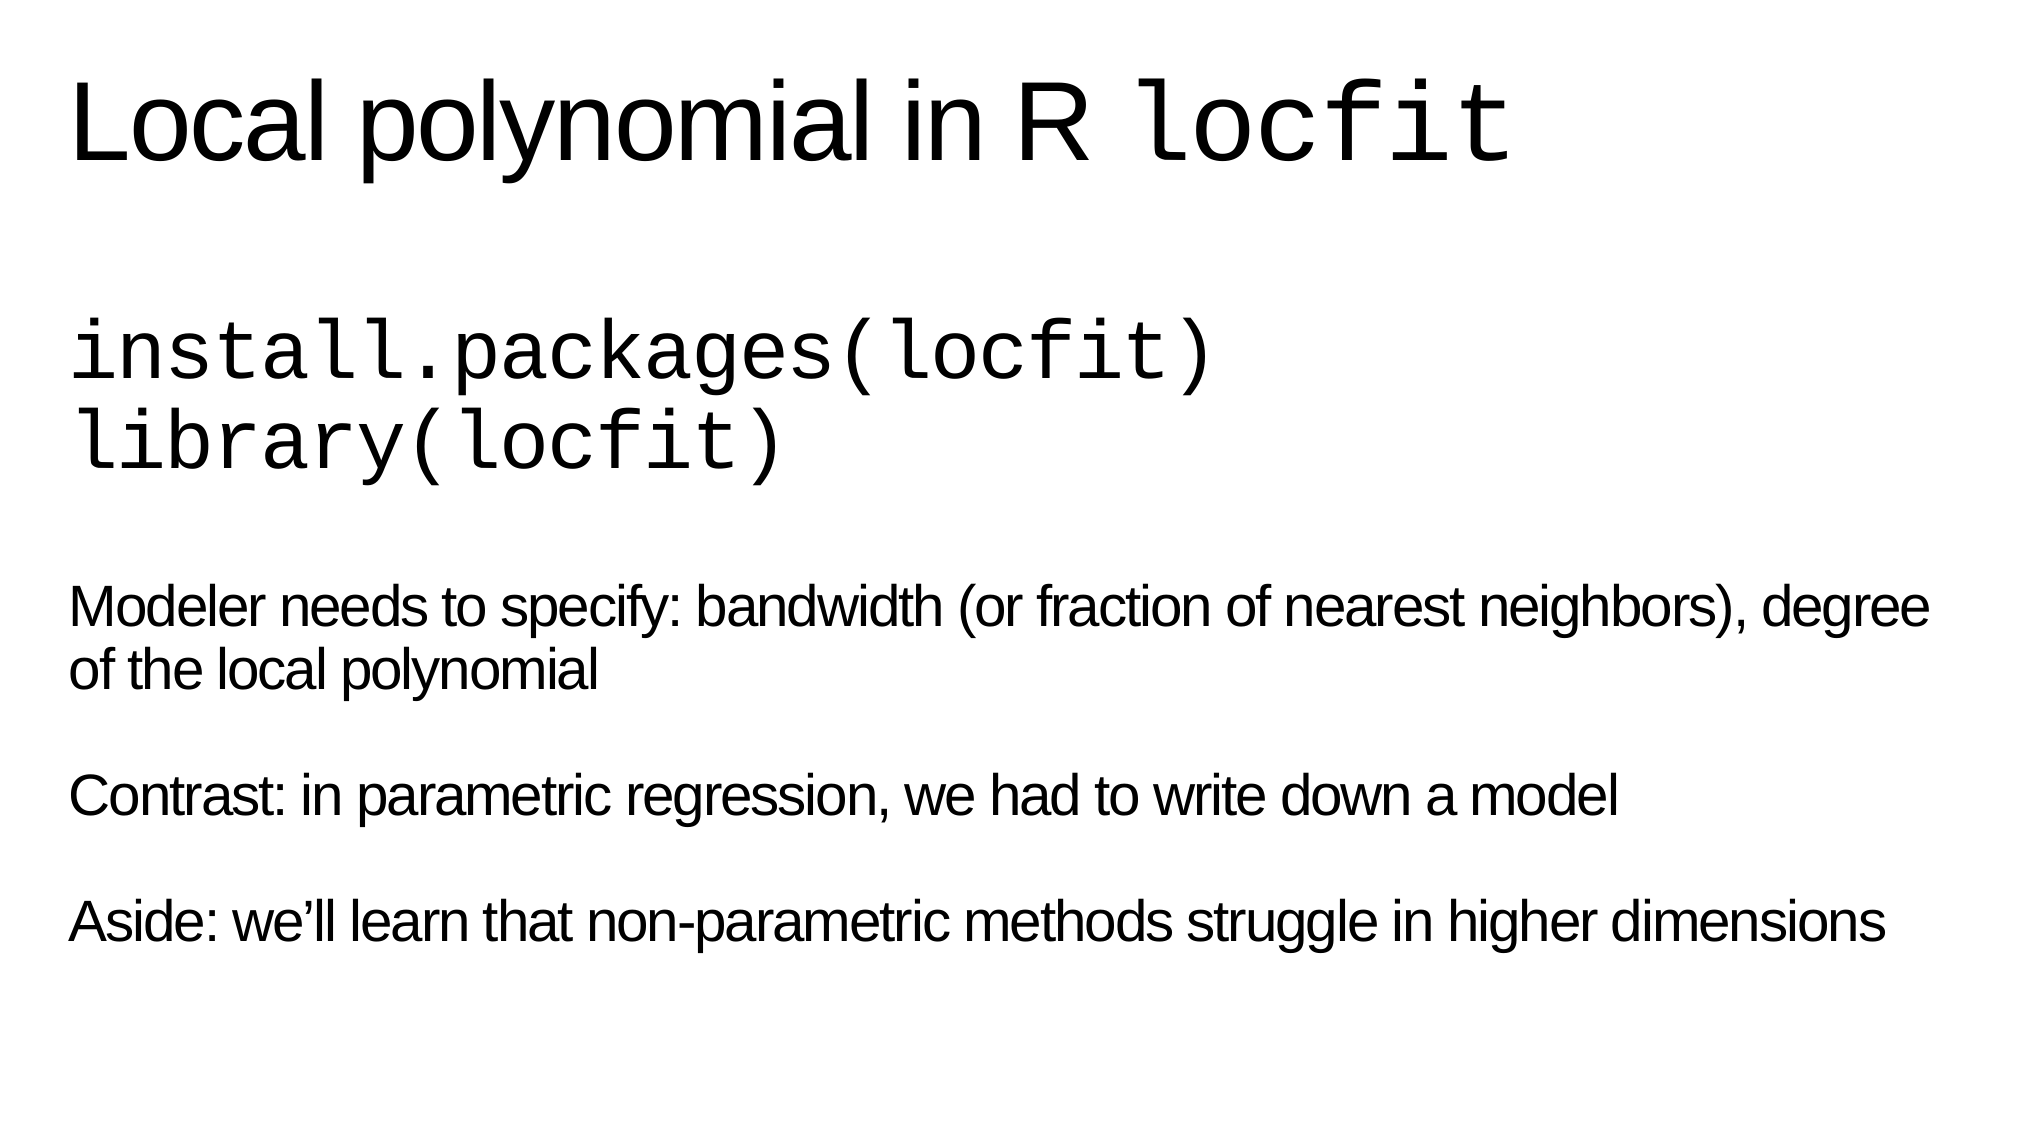

# Local polynomial in R locfit install.packages(locfit) library(locfit) Modeler needs to specify: bandwidth (or fraction of nearest neighbors), degree of the local polynomial Contrast: in parametric regression, we had to write down a model Aside: we’ll learn that non-parametric methods struggle in higher dimensions